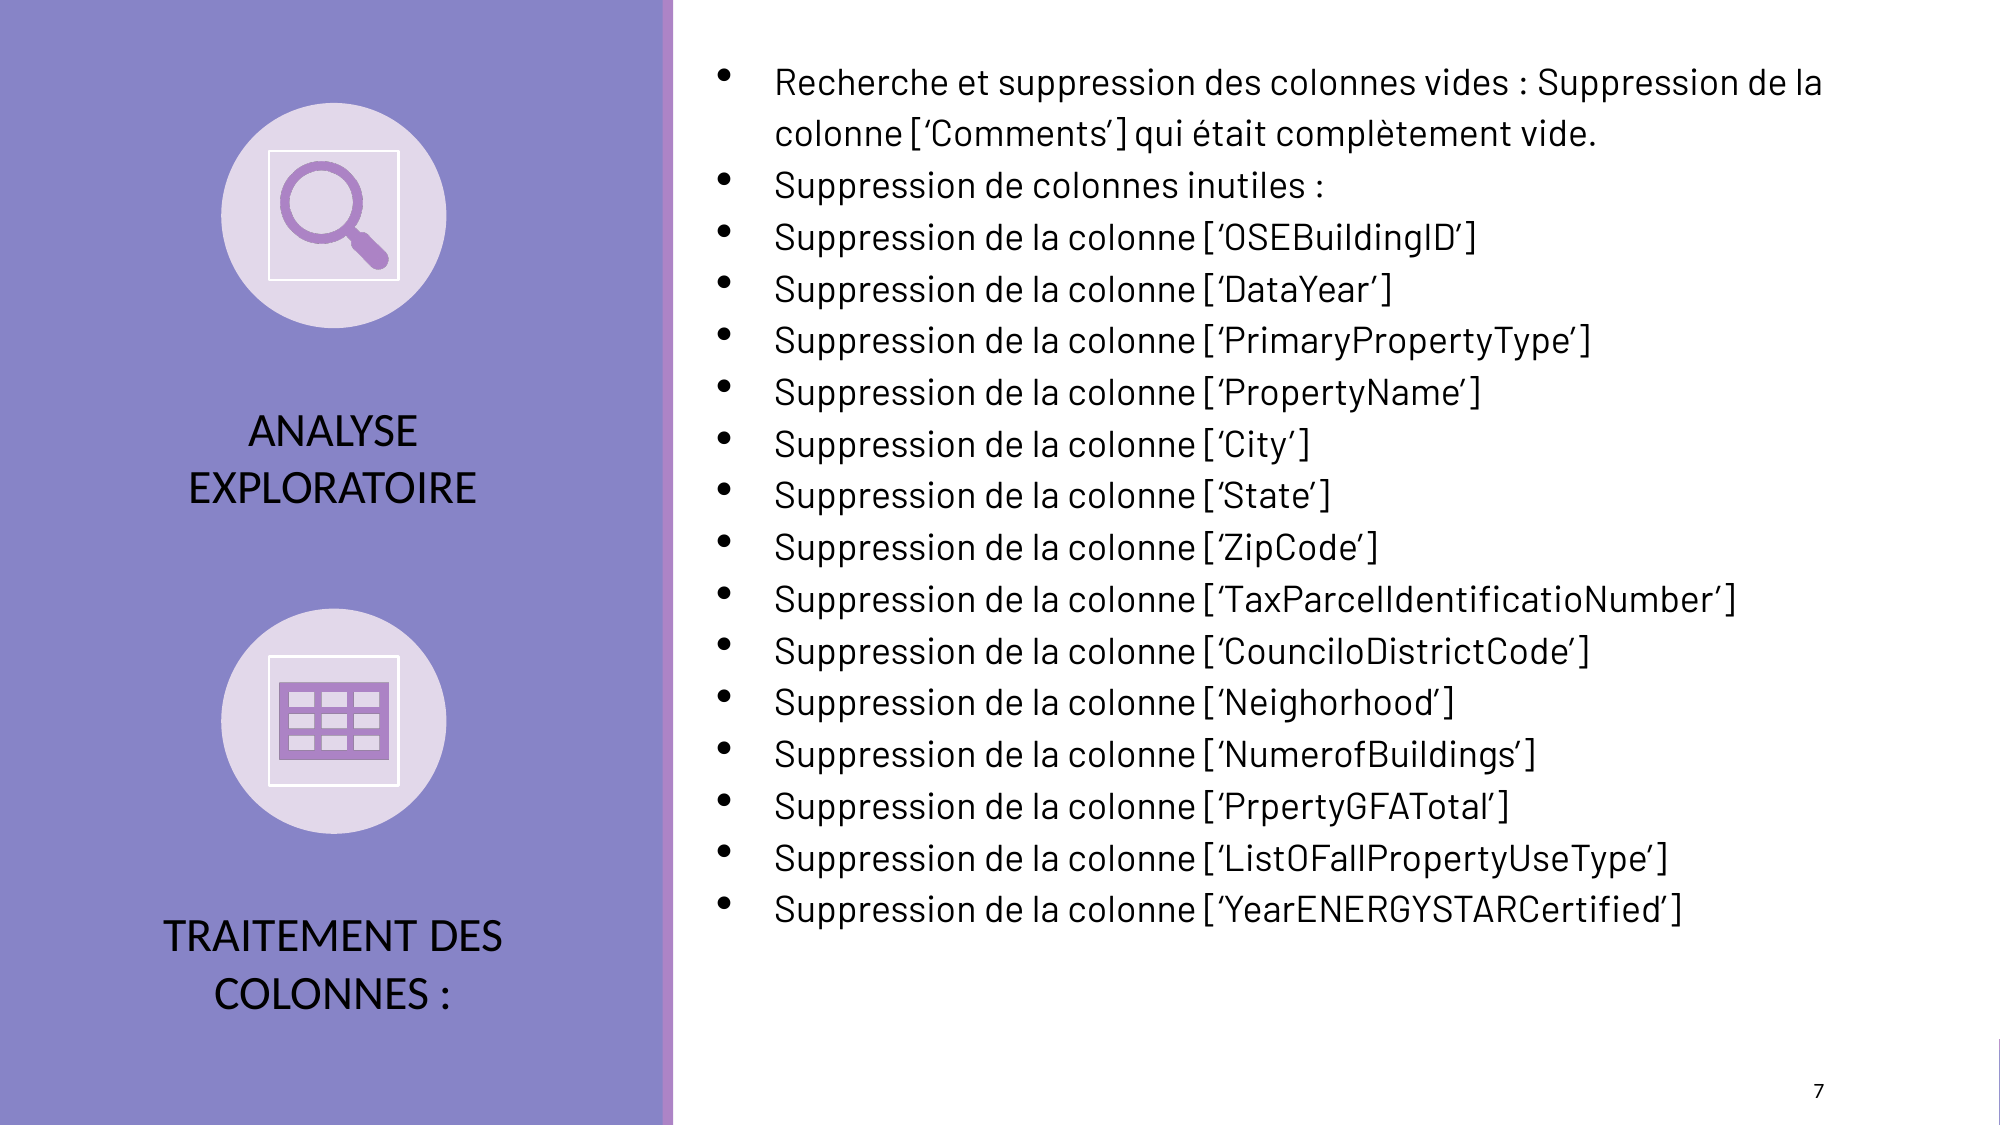

Recherche et suppression des colonnes vides : Suppression de la colonne [‘Comments’] qui était complètement vide.
Suppression de colonnes inutiles :
Suppression de la colonne [‘OSEBuildingID’]
Suppression de la colonne [‘DataYear’]
Suppression de la colonne [‘PrimaryPropertyType’]
Suppression de la colonne [‘PropertyName’]
Suppression de la colonne [‘City’]
Suppression de la colonne [‘State’]
Suppression de la colonne [‘ZipCode’]
Suppression de la colonne [‘TaxParcelIdentificatioNumber’]
Suppression de la colonne [‘CounciloDistrictCode’]
Suppression de la colonne [‘Neighorhood’]
Suppression de la colonne [‘NumerofBuildings’]
Suppression de la colonne [‘PrpertyGFATotal’]
Suppression de la colonne [‘ListOFallPropertyUseType’]
Suppression de la colonne [‘YearENERGYSTARCertified’]

Analyse Exploratoire
Traitement des colonnes :

7